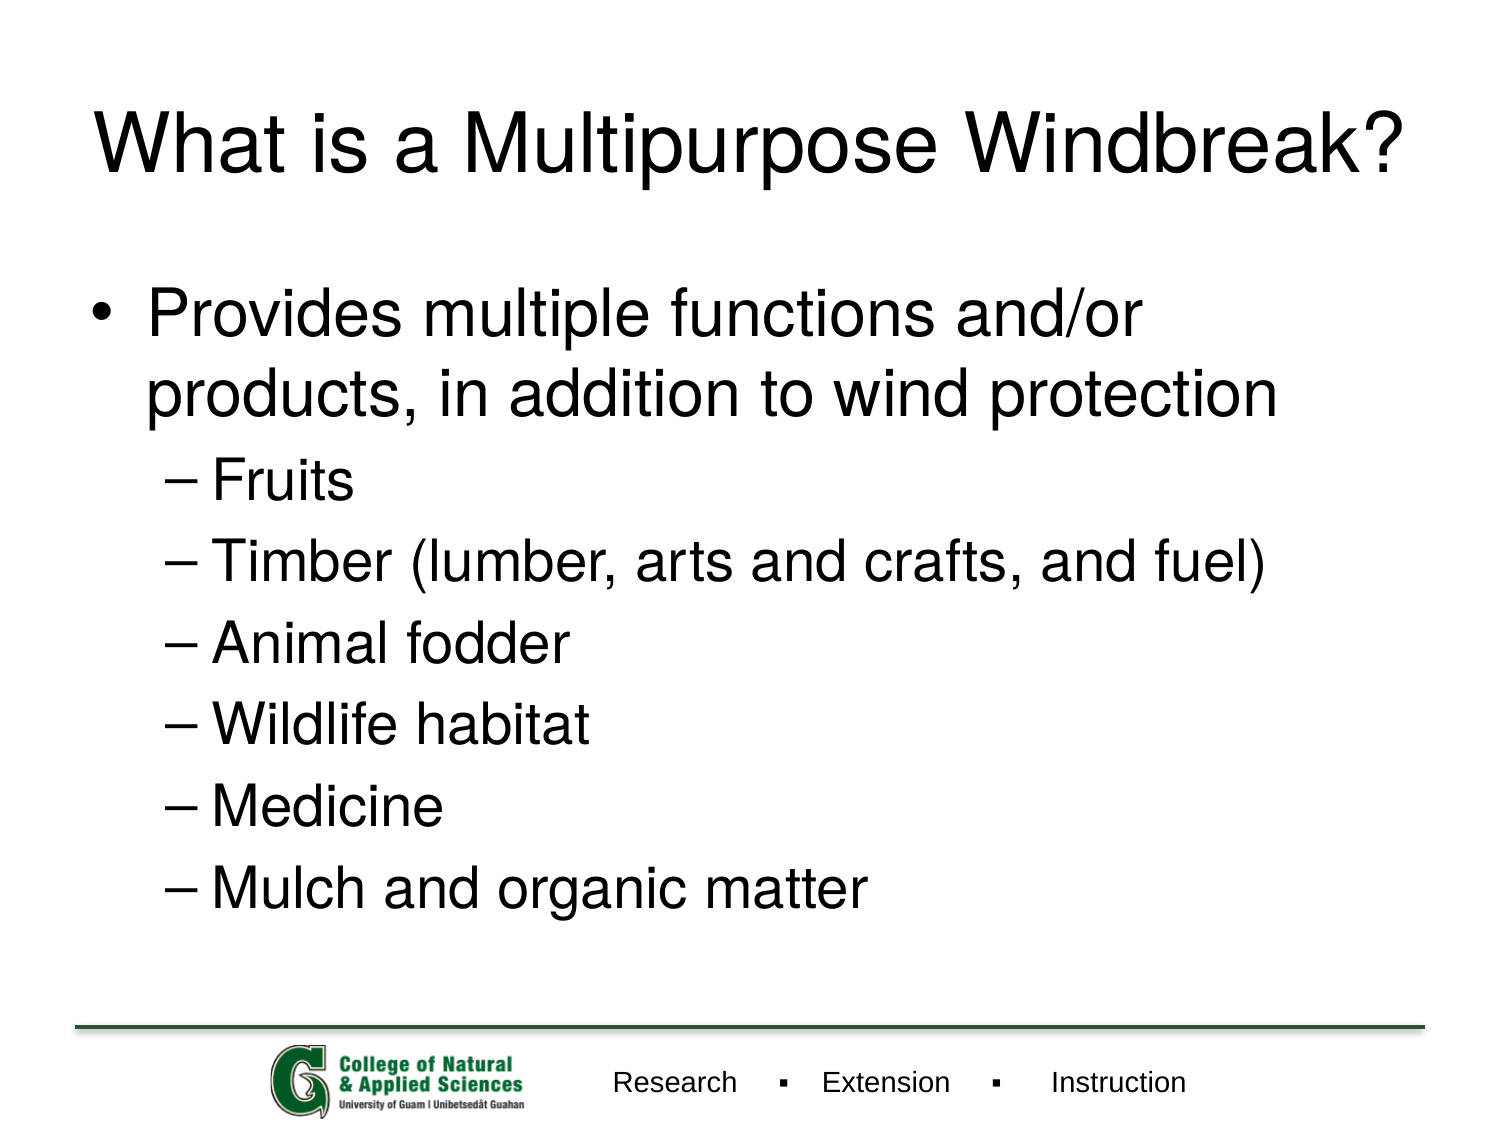

# What is a Multipurpose Windbreak?
Provides multiple functions and/or products, in addition to wind protection
Fruits
Timber (lumber, arts and crafts, and fuel)
Animal fodder
Wildlife habitat
Medicine
Mulch and organic matter